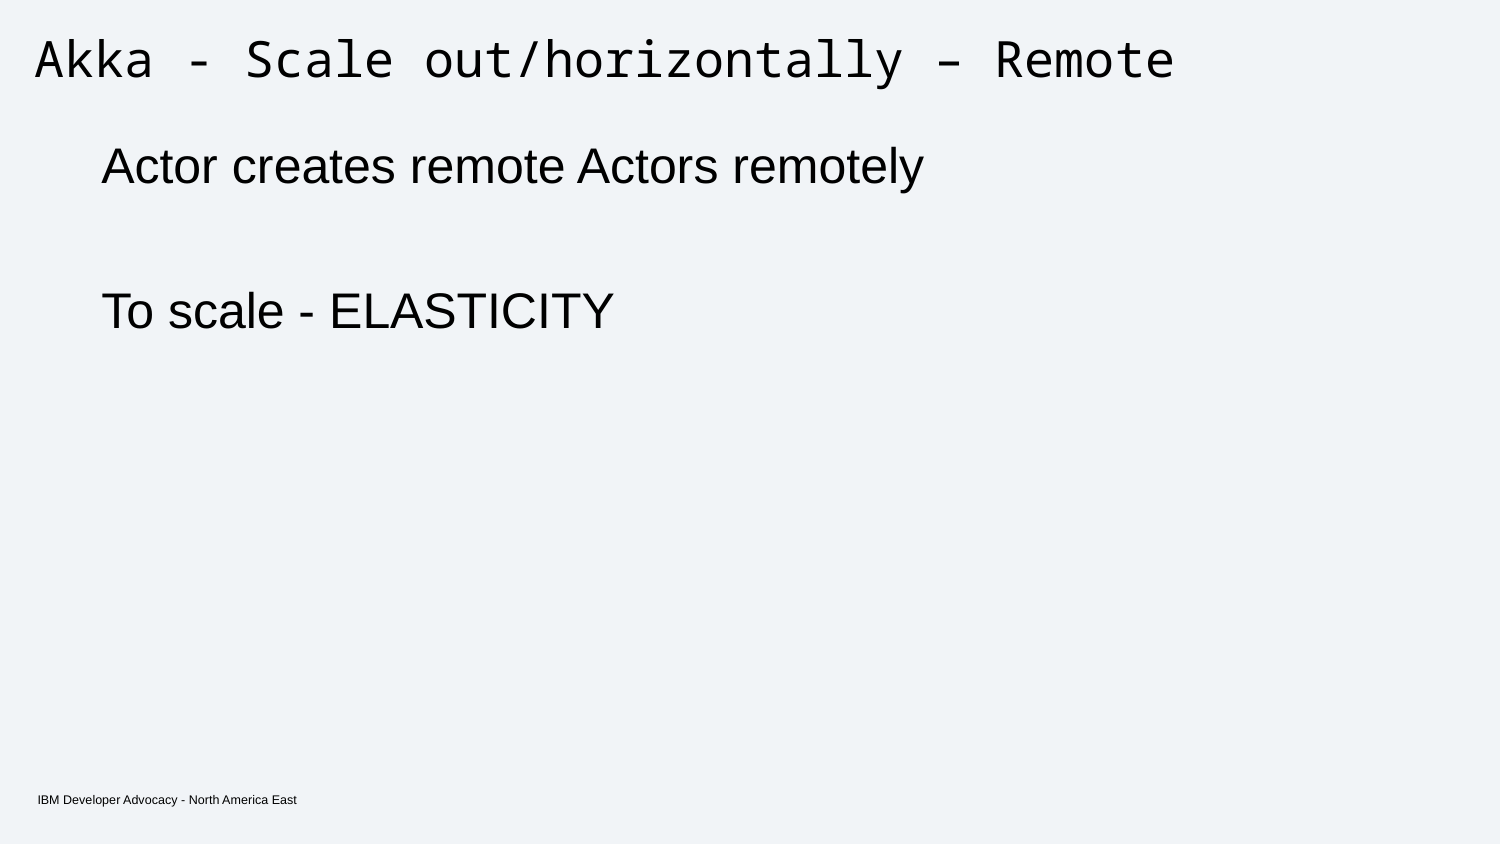

# Akka - Scale out/horizontally – Remote
Actor creates remote Actors remotely

To scale - ELASTICITY
IBM Developer Advocacy - North America East